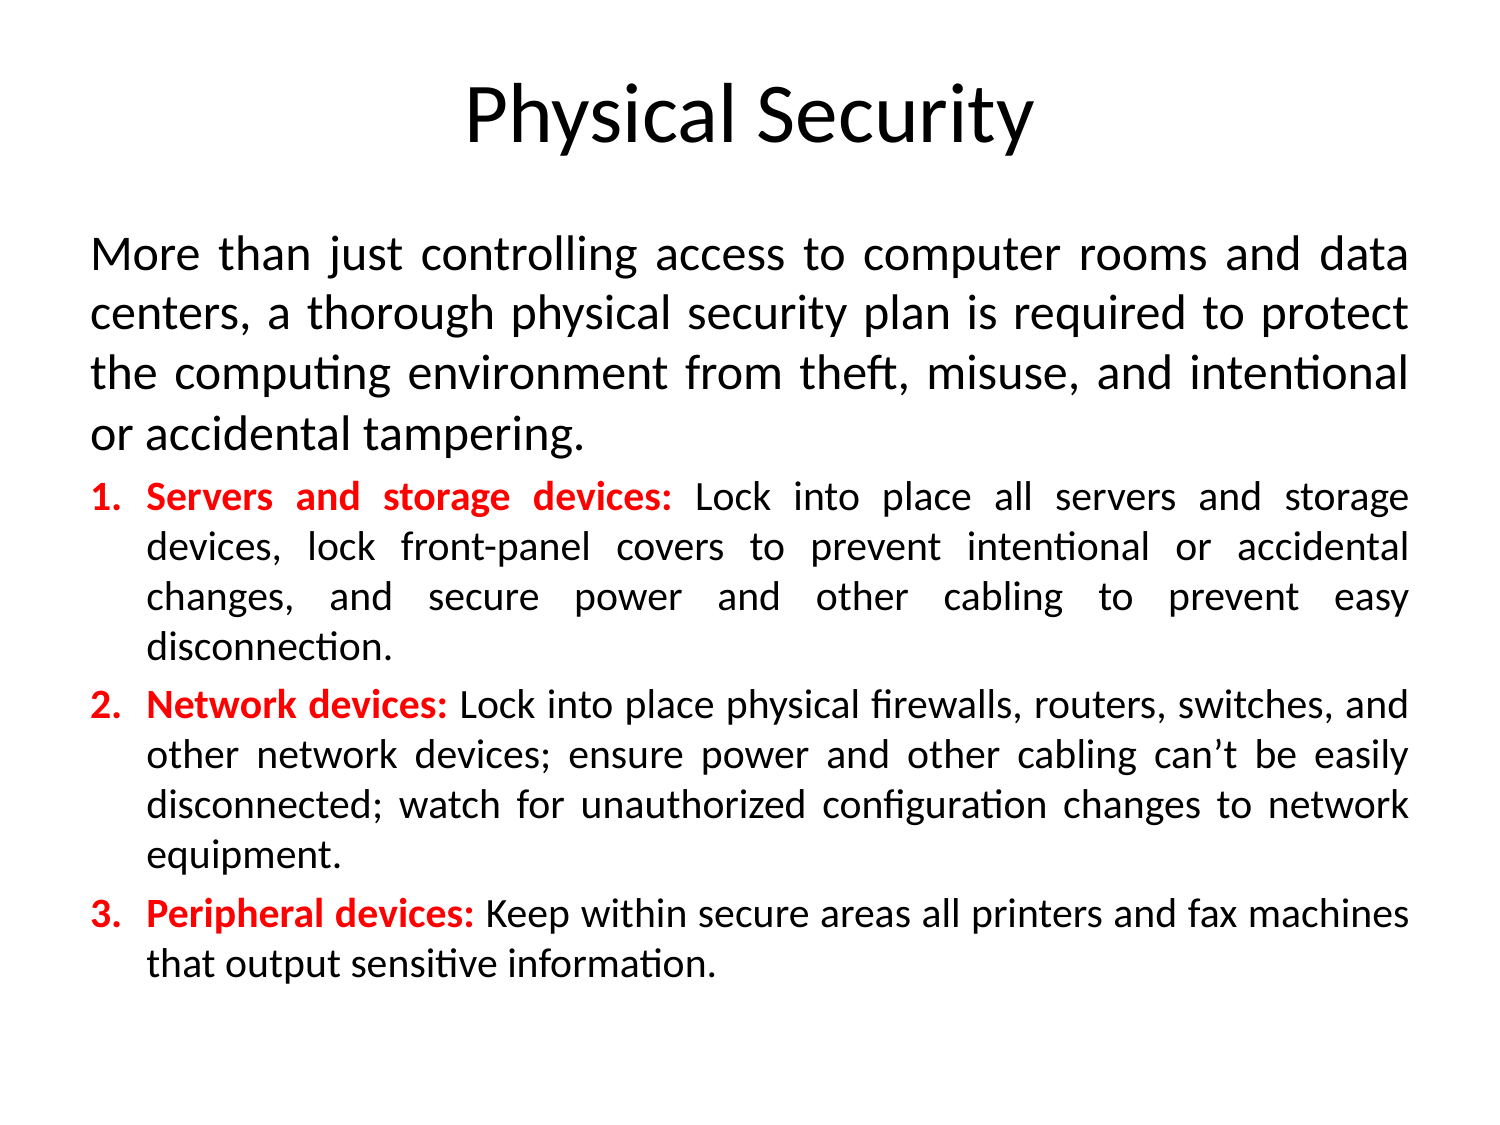

# Physical Security
More than just controlling access to computer rooms and data centers, a thorough physical security plan is required to protect the computing environment from theft, misuse, and intentional or accidental tampering.
Servers and storage devices: Lock into place all servers and storage devices, lock front-panel covers to prevent intentional or accidental changes, and secure power and other cabling to prevent easy disconnection.
Network devices: Lock into place physical firewalls, routers, switches, and other network devices; ensure power and other cabling can’t be easily disconnected; watch for unauthorized configuration changes to network equipment.
Peripheral devices: Keep within secure areas all printers and fax machines that output sensitive information.